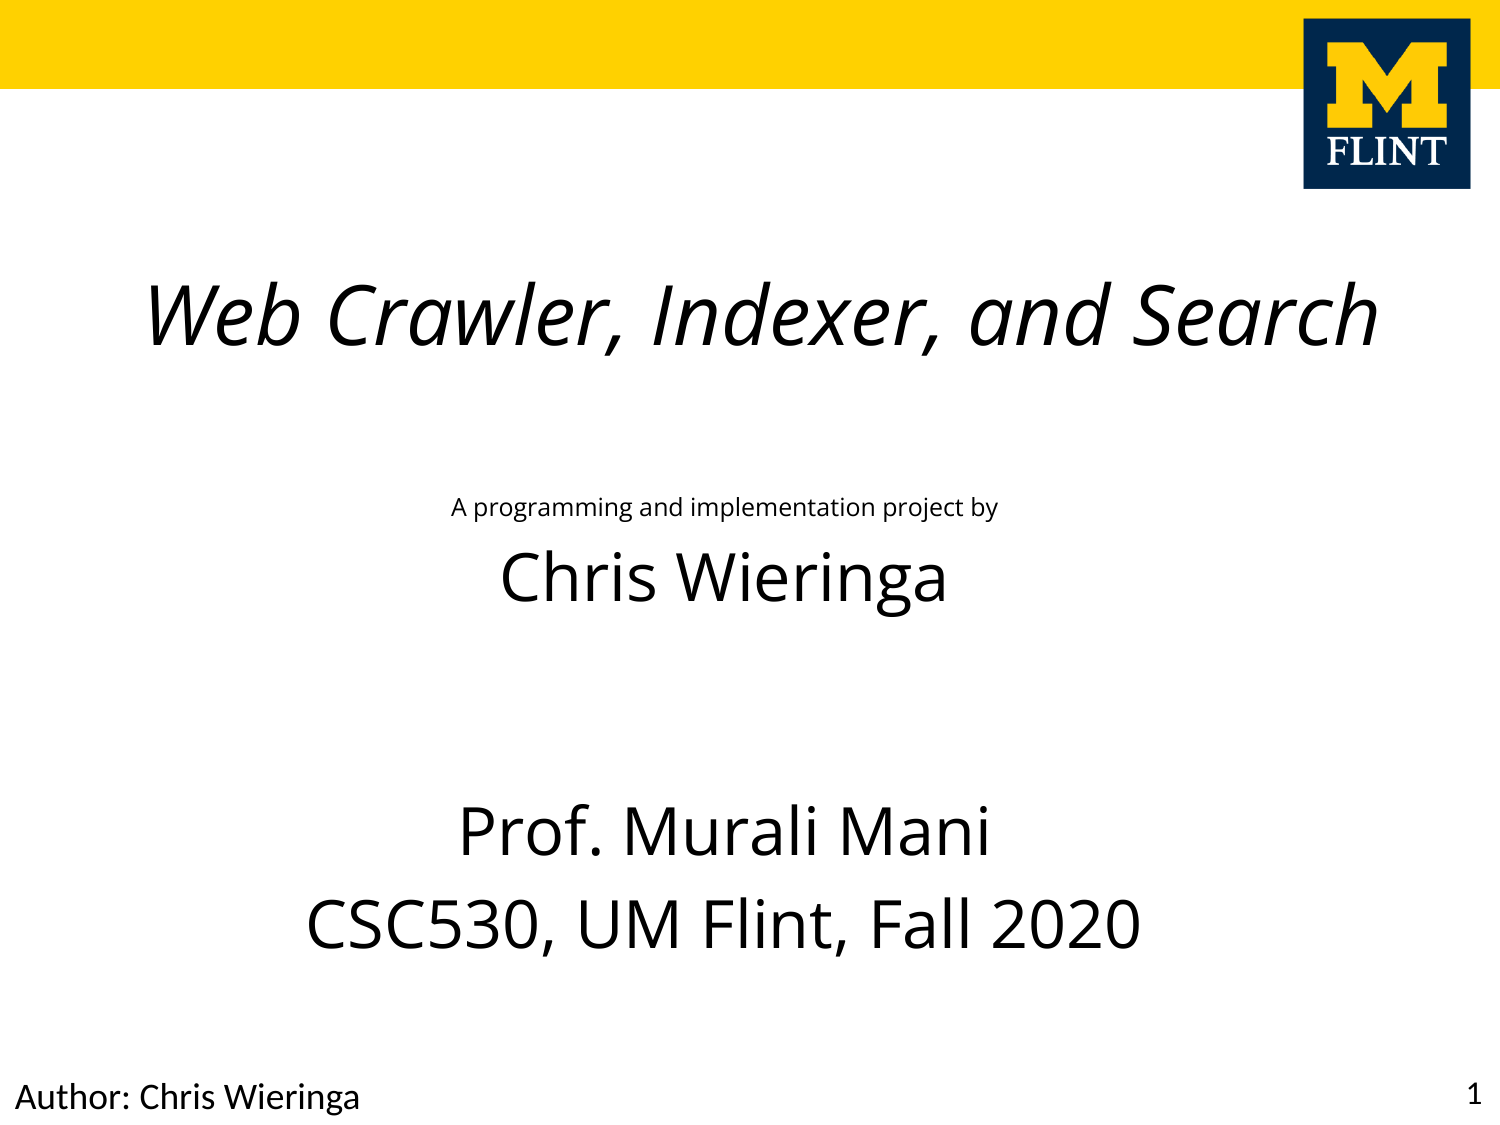

Web Crawler, Indexer, and Search

A programming and implementation project by
Chris Wieringa
Prof. Murali Mani
CSC530, UM Flint, Fall 2020
1
Author: Chris Wieringa